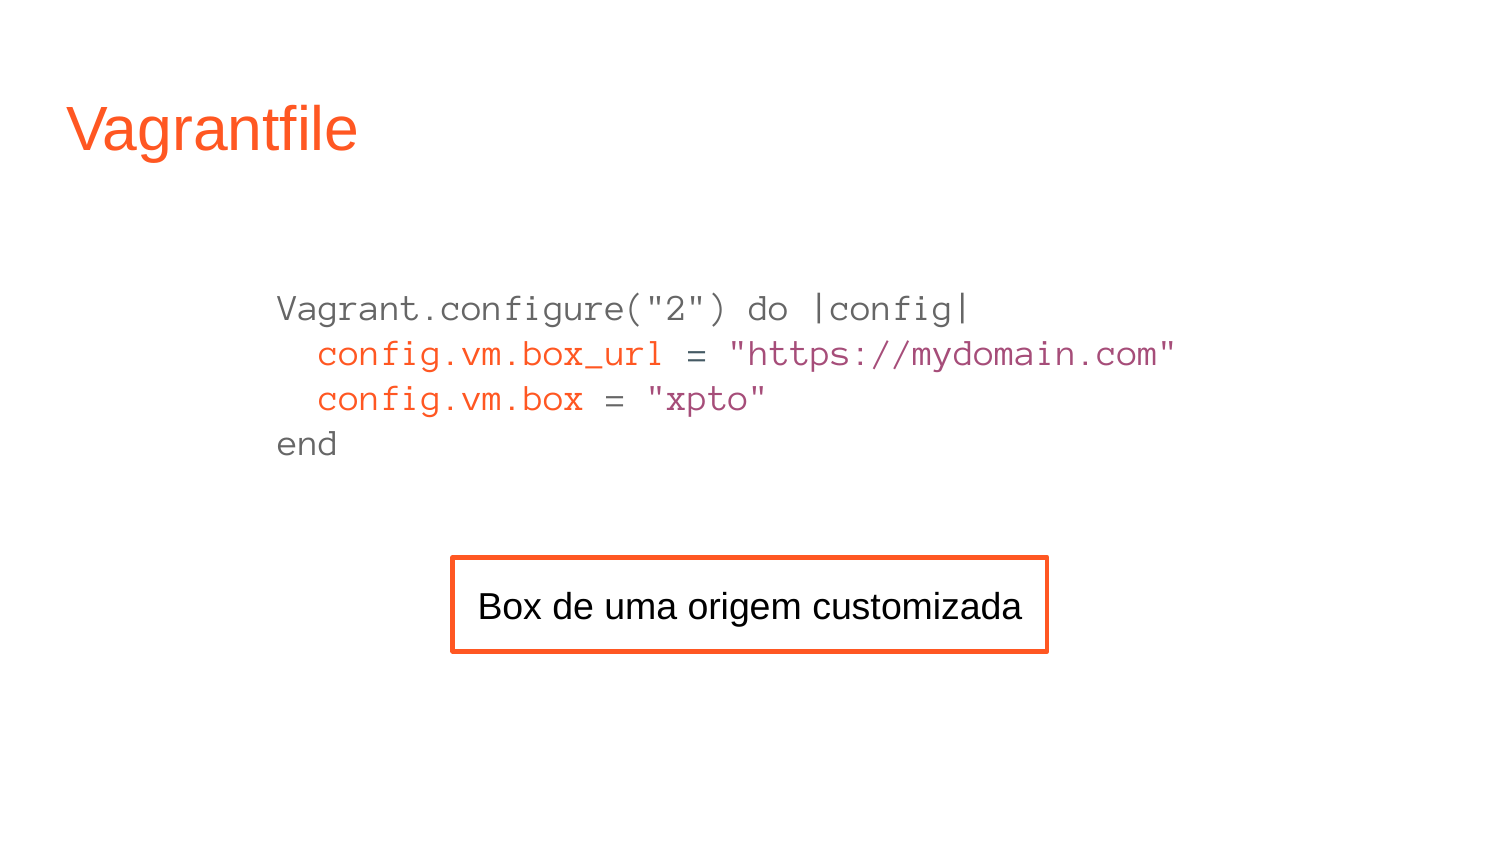

# Vagrantfile
Vagrant.configure("2") do |config|
  config.vm.box_url = "https://mydomain.com"
  config.vm.box = "xpto"
end

Box de uma origem customizada